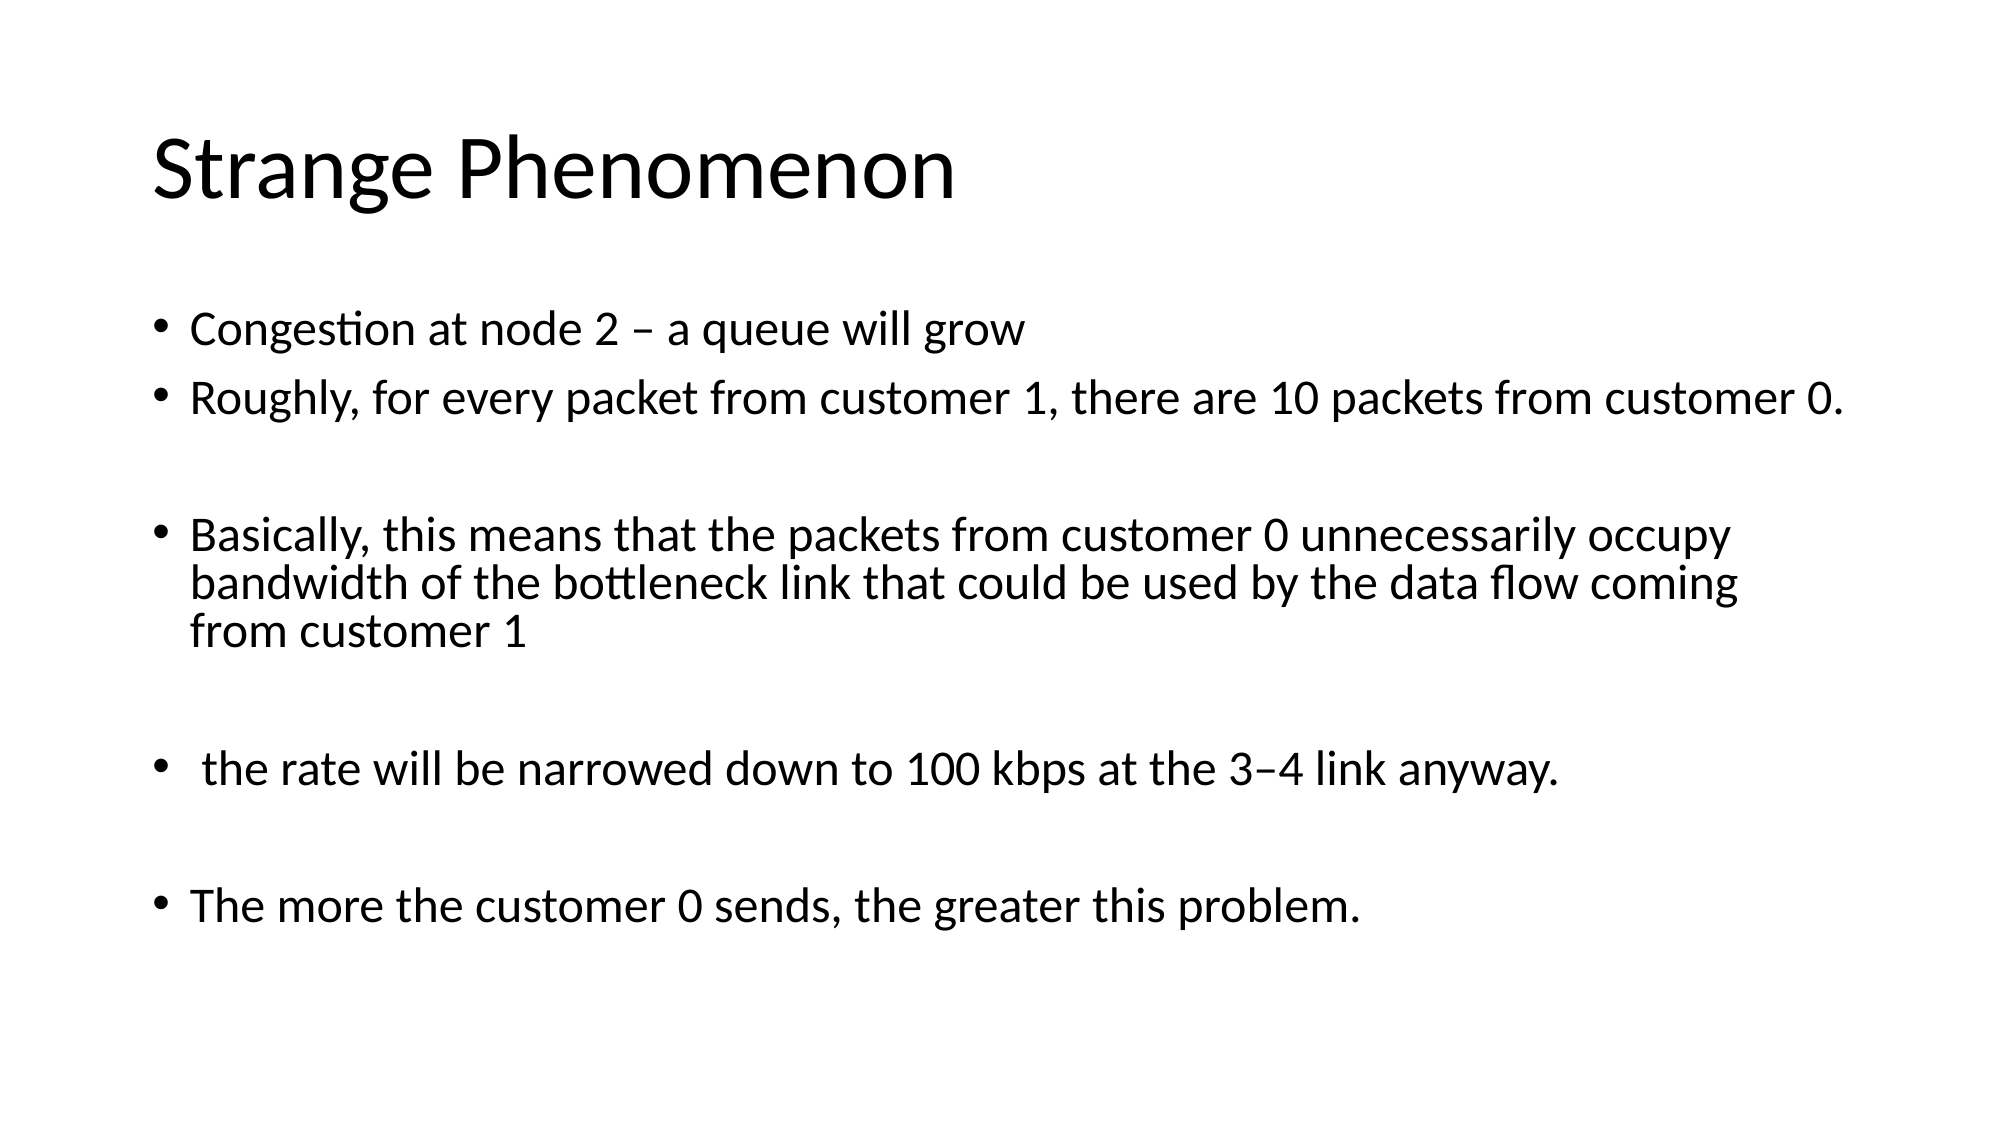

# Strange Phenomenon
Congestion at node 2 – a queue will grow
Roughly, for every packet from customer 1, there are 10 packets from customer 0.

Basically, this means that the packets from customer 0 unnecessarily occupy bandwidth of the bottleneck link that could be used by the data flow coming from customer 1

 the rate will be narrowed down to 100 kbps at the 3–4 link anyway.

The more the customer 0 sends, the greater this problem.

33